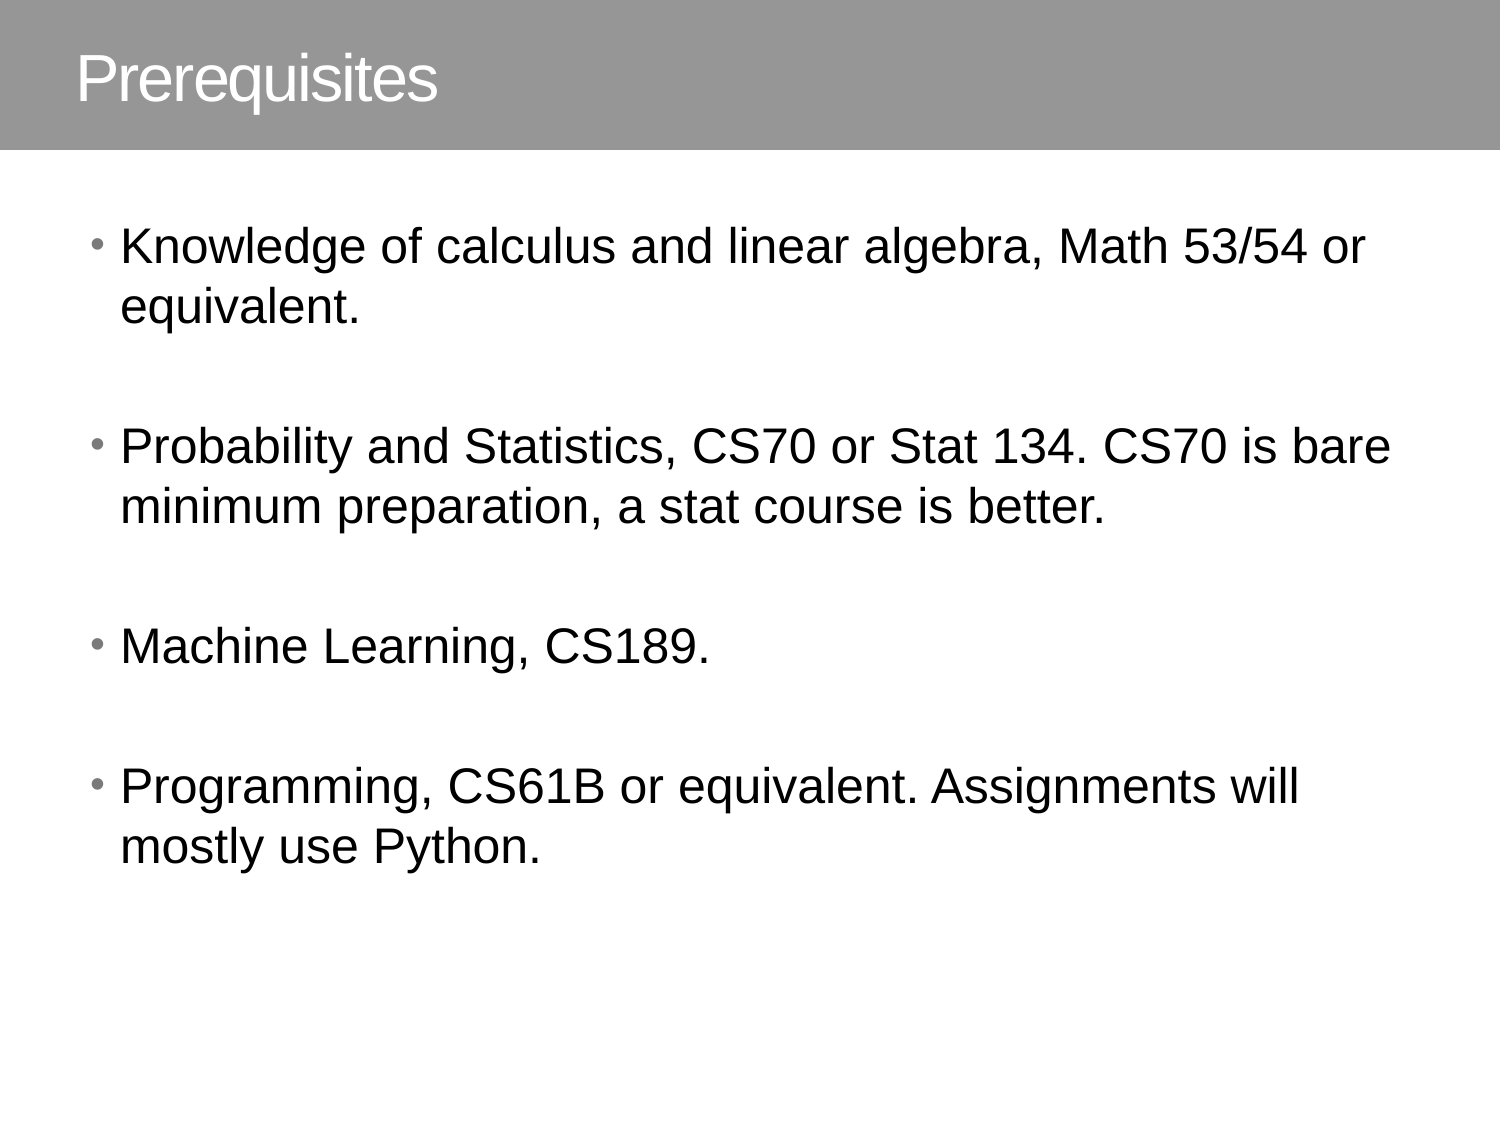

# Prerequisites
14
Knowledge of calculus and linear algebra, Math 53/54 or equivalent.

Probability and Statistics, CS70 or Stat 134. CS70 is bare minimum preparation, a stat course is better.

Machine Learning, CS189.

Programming, CS61B or equivalent. Assignments will mostly use Python.